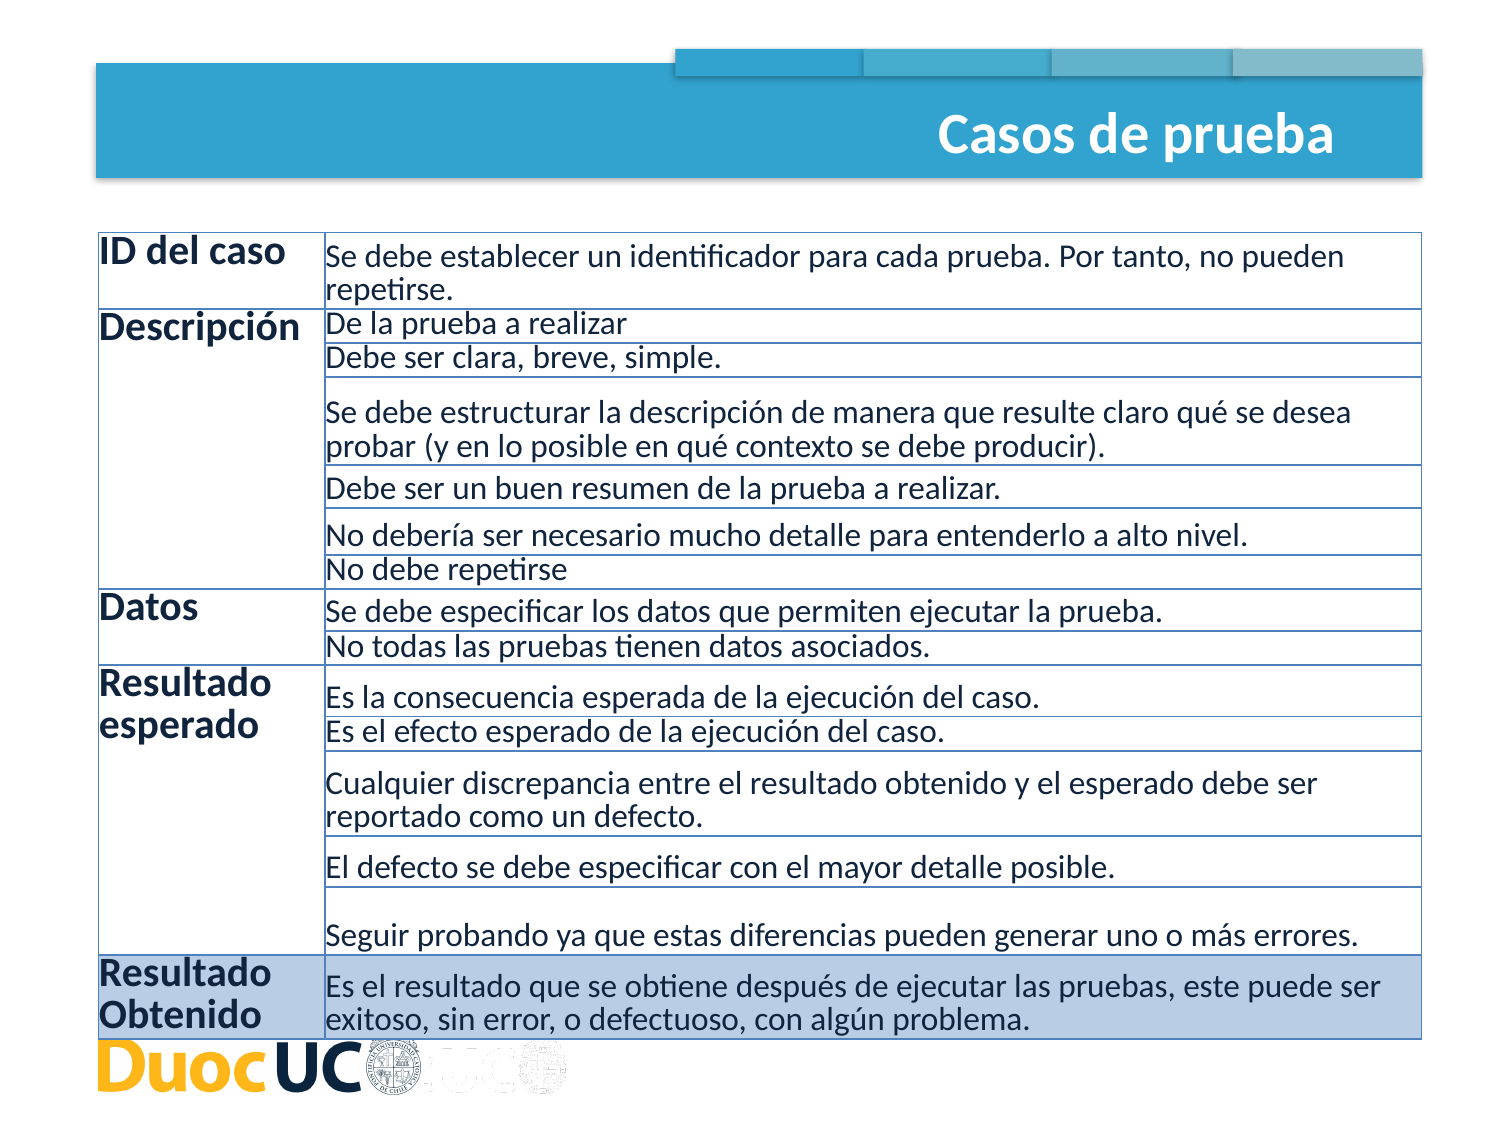

Casos de prueba
| ID del caso | Se debe establecer un identificador para cada prueba. Por tanto, no pueden repetirse. |
| --- | --- |
| Descripción | De la prueba a realizar |
|  | Debe ser clara, breve, simple. |
|  | Se debe estructurar la descripción de manera que resulte claro qué se desea probar (y en lo posible en qué contexto se debe producir). |
|  | Debe ser un buen resumen de la prueba a realizar. |
|  | No debería ser necesario mucho detalle para entenderlo a alto nivel. |
|  | No debe repetirse |
| Datos | Se debe especificar los datos que permiten ejecutar la prueba. |
|  | No todas las pruebas tienen datos asociados. |
| Resultado esperado | Es la consecuencia esperada de la ejecución del caso. |
|  | Es el efecto esperado de la ejecución del caso. |
|  | Cualquier discrepancia entre el resultado obtenido y el esperado debe ser reportado como un defecto. |
|  | El defecto se debe especificar con el mayor detalle posible. |
|  | Seguir probando ya que estas diferencias pueden generar uno o más errores. |
| Resultado Obtenido | Es el resultado que se obtiene después de ejecutar las pruebas, este puede ser exitoso, sin error, o defectuoso, con algún problema. |